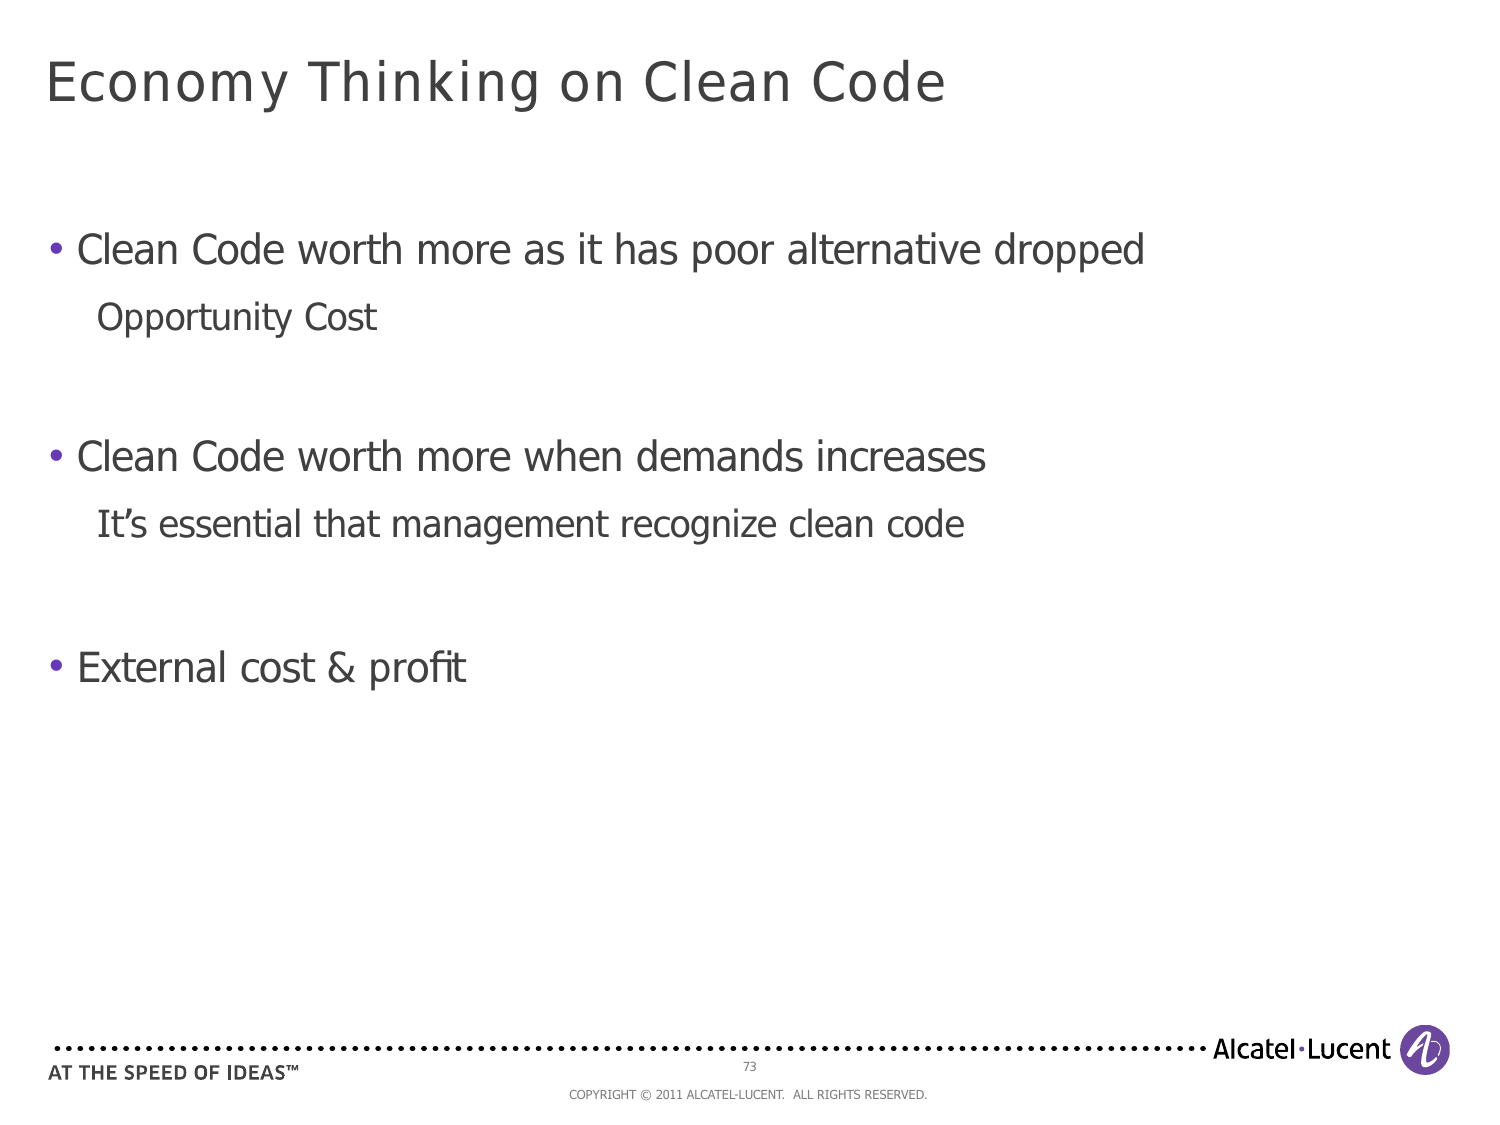

Economy Thinking on Clean Code
Clean Code worth more as it has poor alternative dropped
Opportunity Cost

Clean Code worth more when demands increases
It’s essential that management recognize clean code

External cost & profit